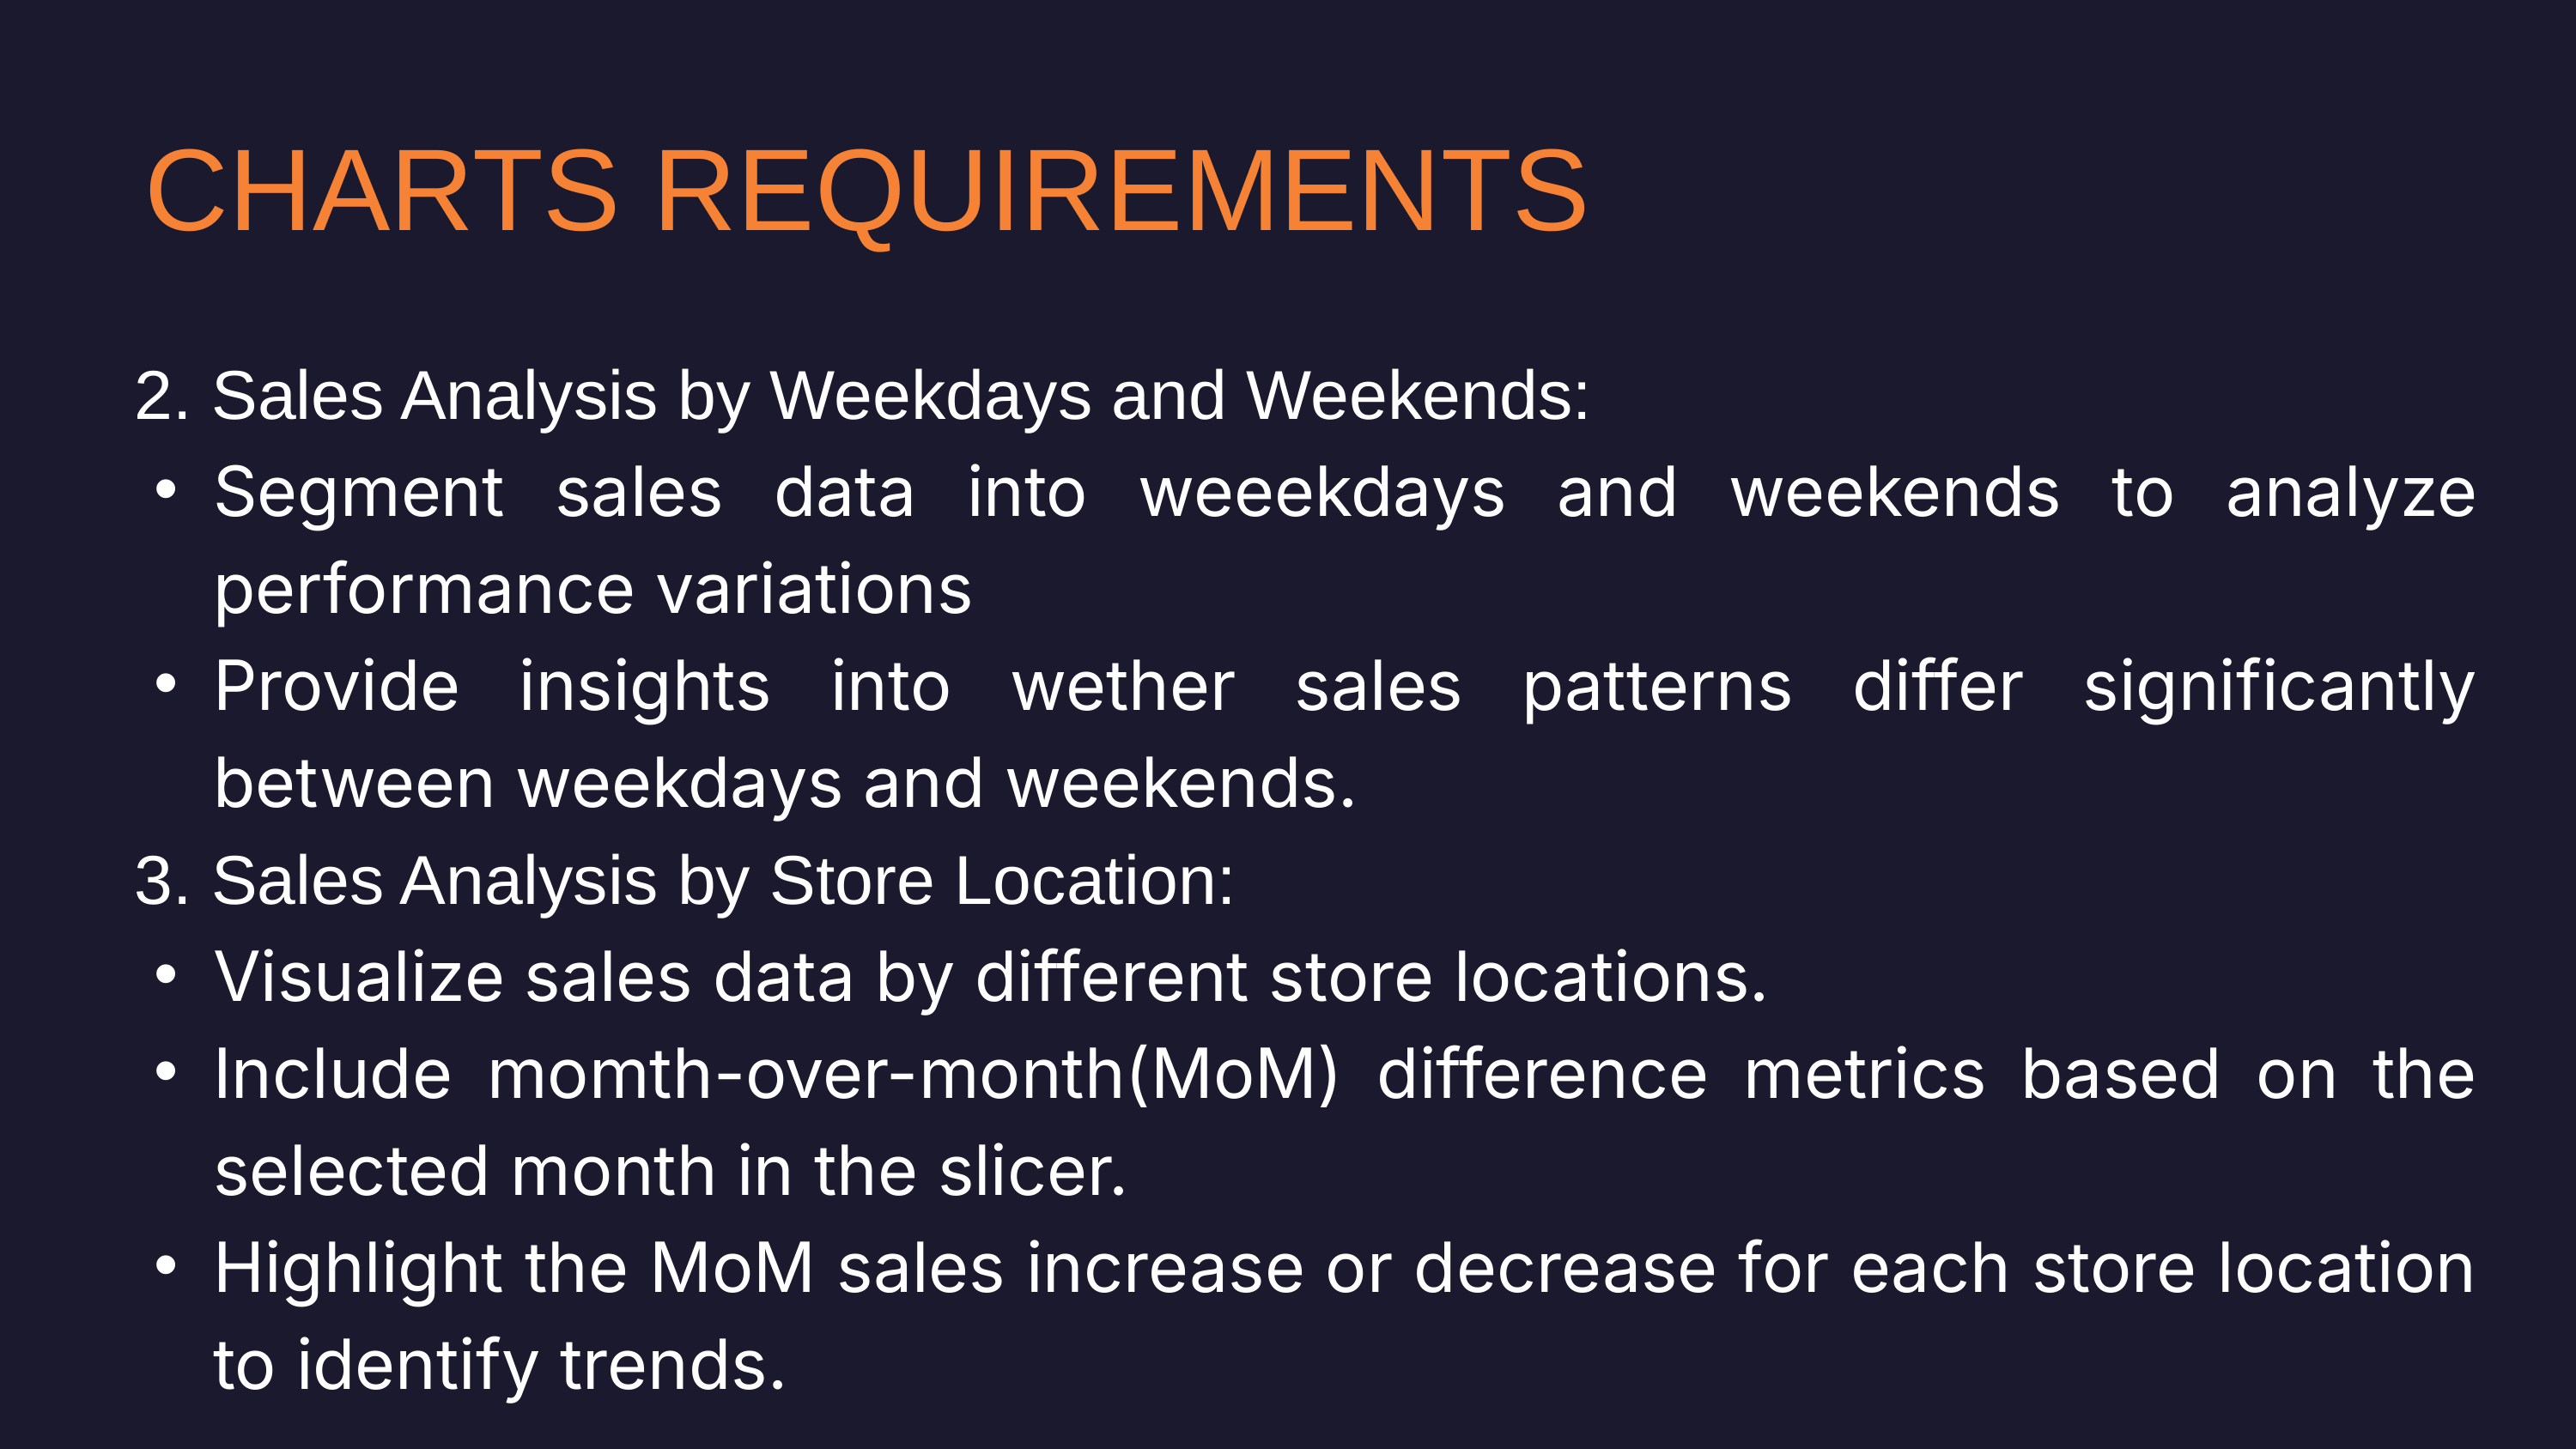

CHARTS REQUIREMENTS
  2. Sales Analysis by Weekdays and Weekends:
Segment sales data into weeekdays and weekends to analyze performance variations
Provide insights into wether sales patterns differ significantly between weekdays and weekends.
  3. Sales Analysis by Store Location:
Visualize sales data by different store locations.
Include momth-over-month(MoM) difference metrics based on the selected month in the slicer.
Highlight the MoM sales increase or decrease for each store location to identify trends.